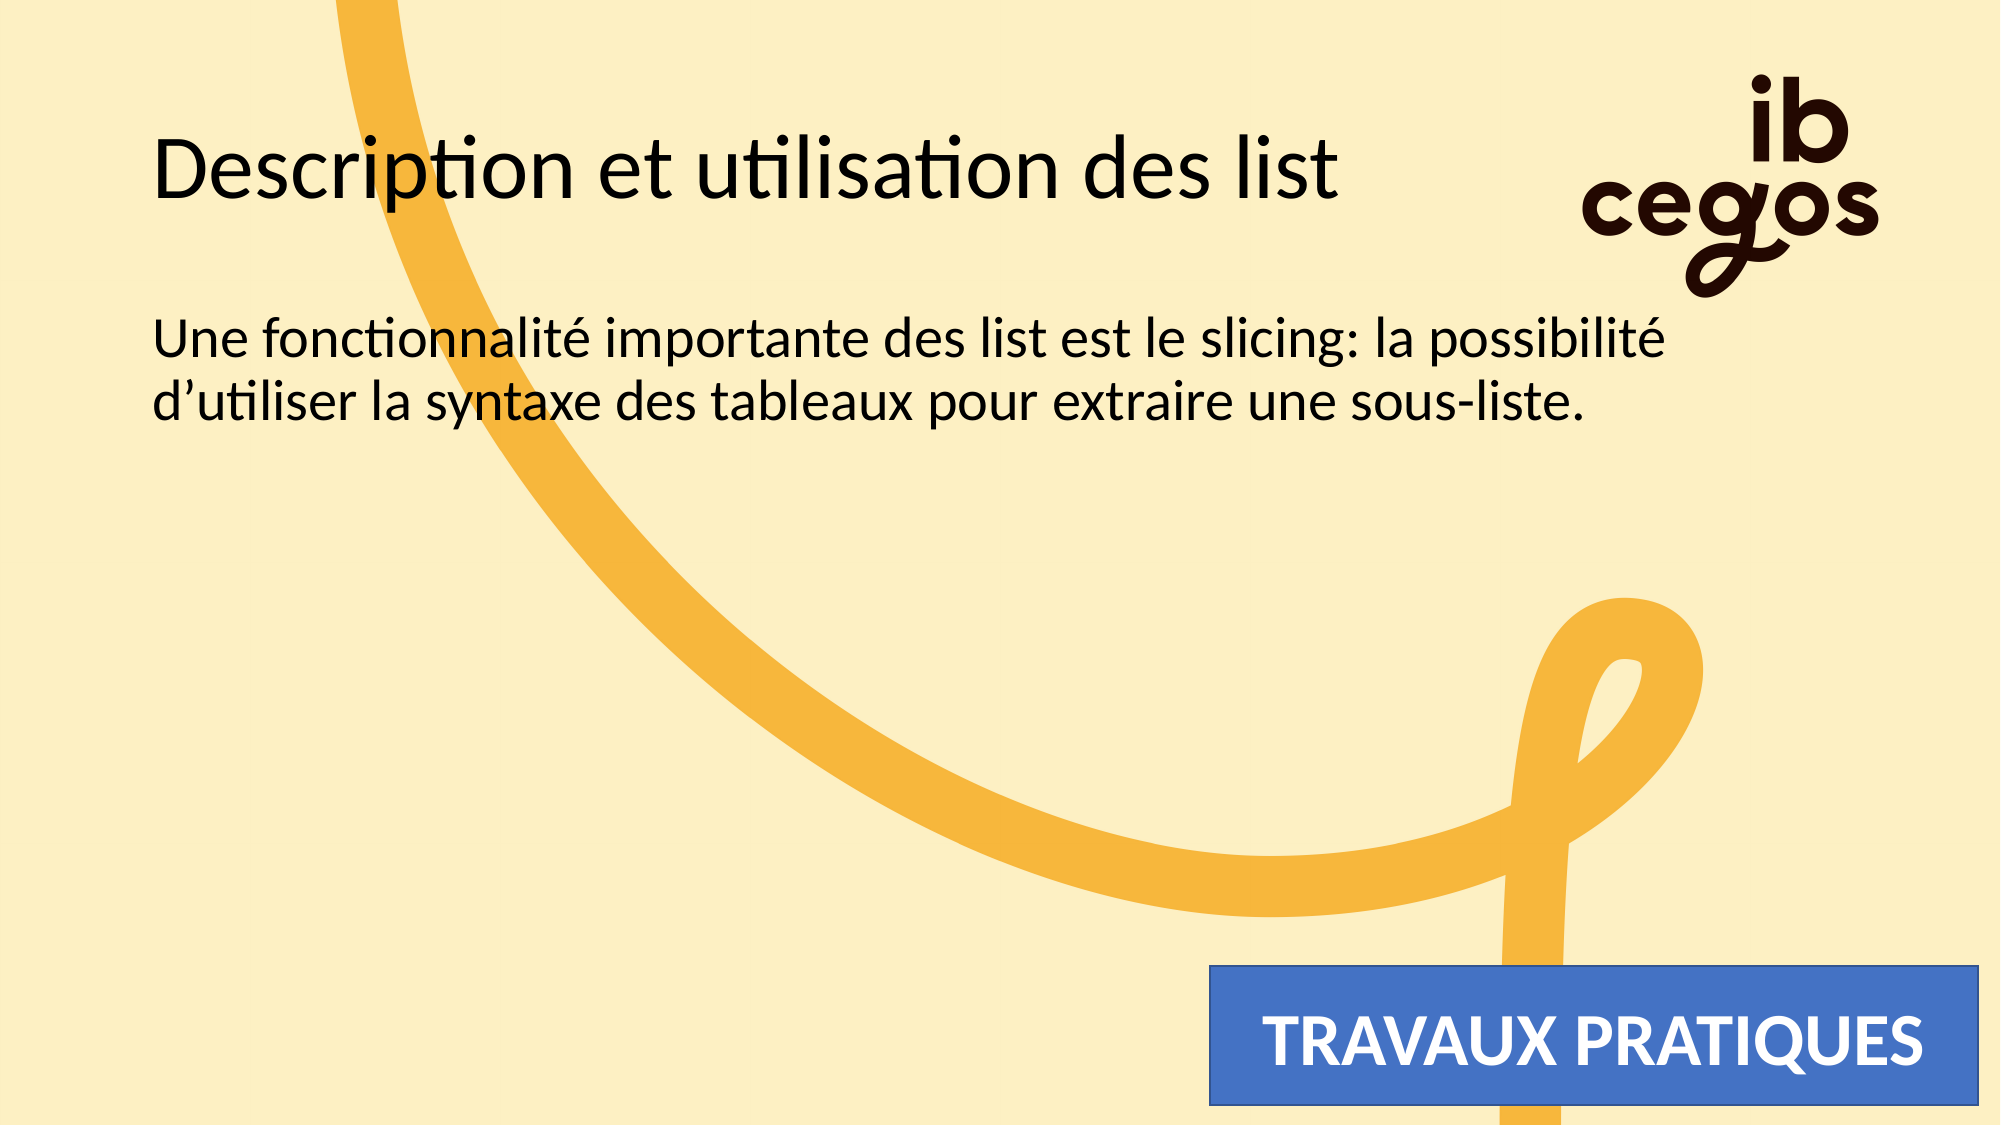

# Description et utilisation des list
Une fonctionnalité importante des list est le slicing: la possibilité d’utiliser la syntaxe des tableaux pour extraire une sous-liste.

TRAVAUX PRATIQUES